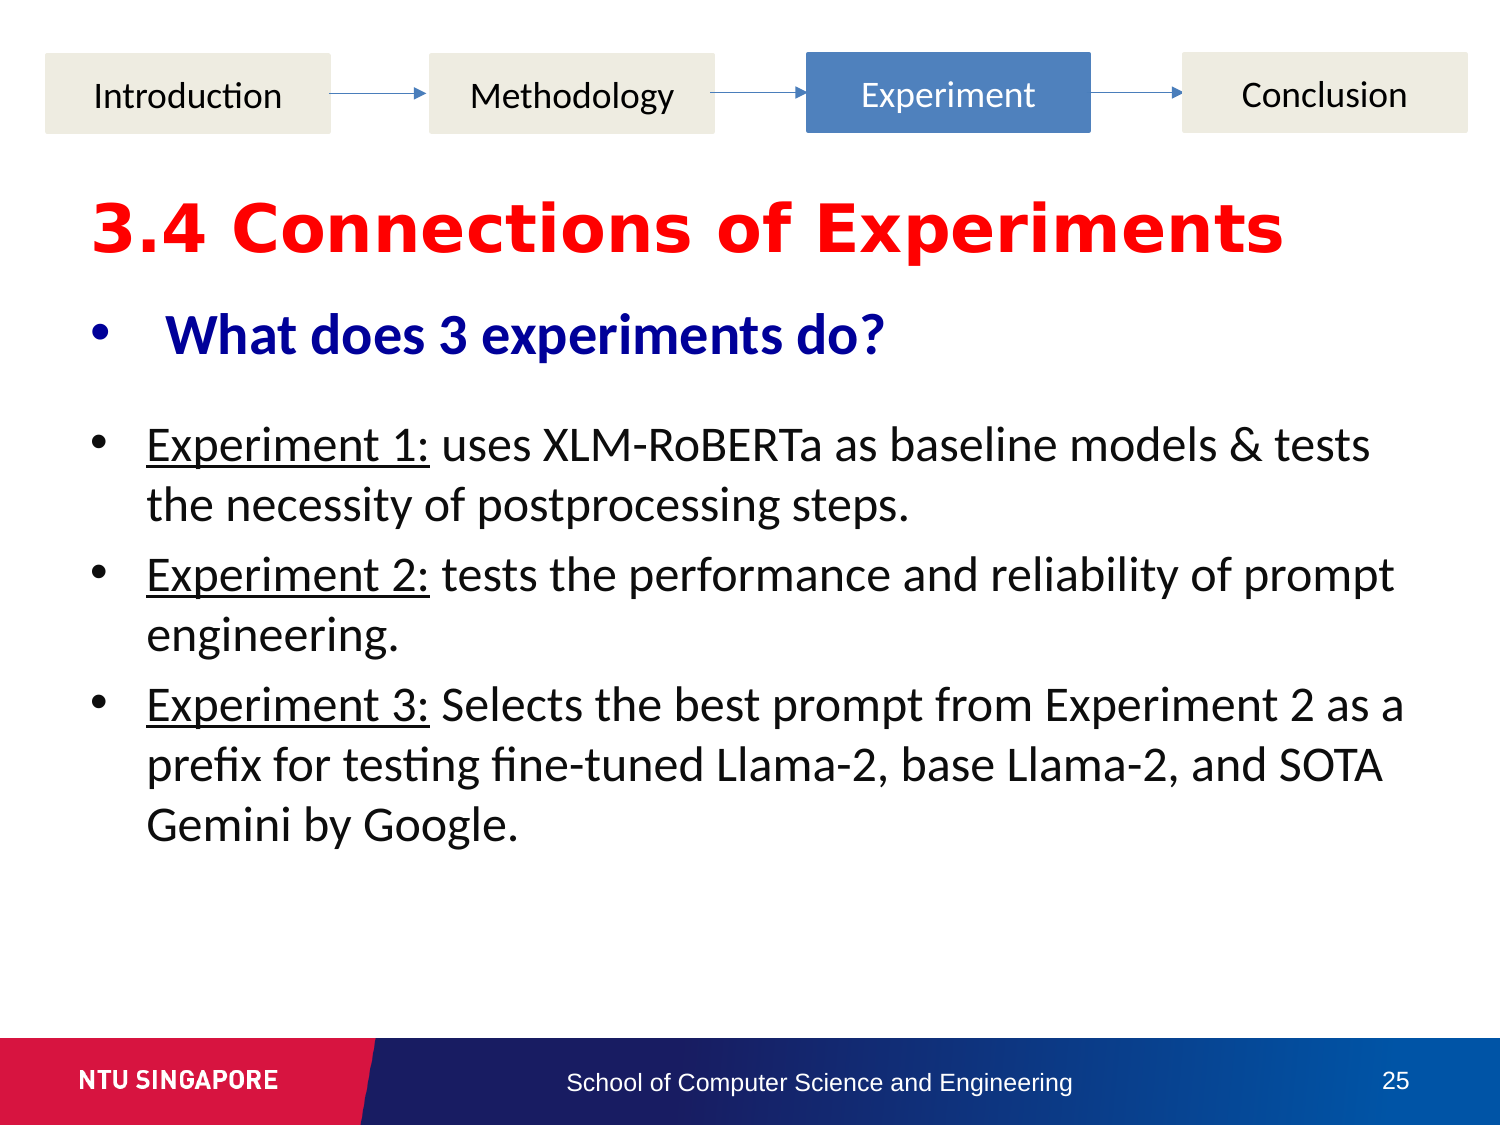

Experiment
Conclusion
Introduction
Methodology
# 3.4 Connections of Experiments
What does 3 experiments do?
Experiment 1: uses XLM-RoBERTa as baseline models & tests the necessity of postprocessing steps.
Experiment 2: tests the performance and reliability of prompt engineering.
Experiment 3: Selects the best prompt from Experiment 2 as a prefix for testing fine-tuned Llama-2, base Llama-2, and SOTA Gemini by Google.

25
School of Computer Science and Engineering